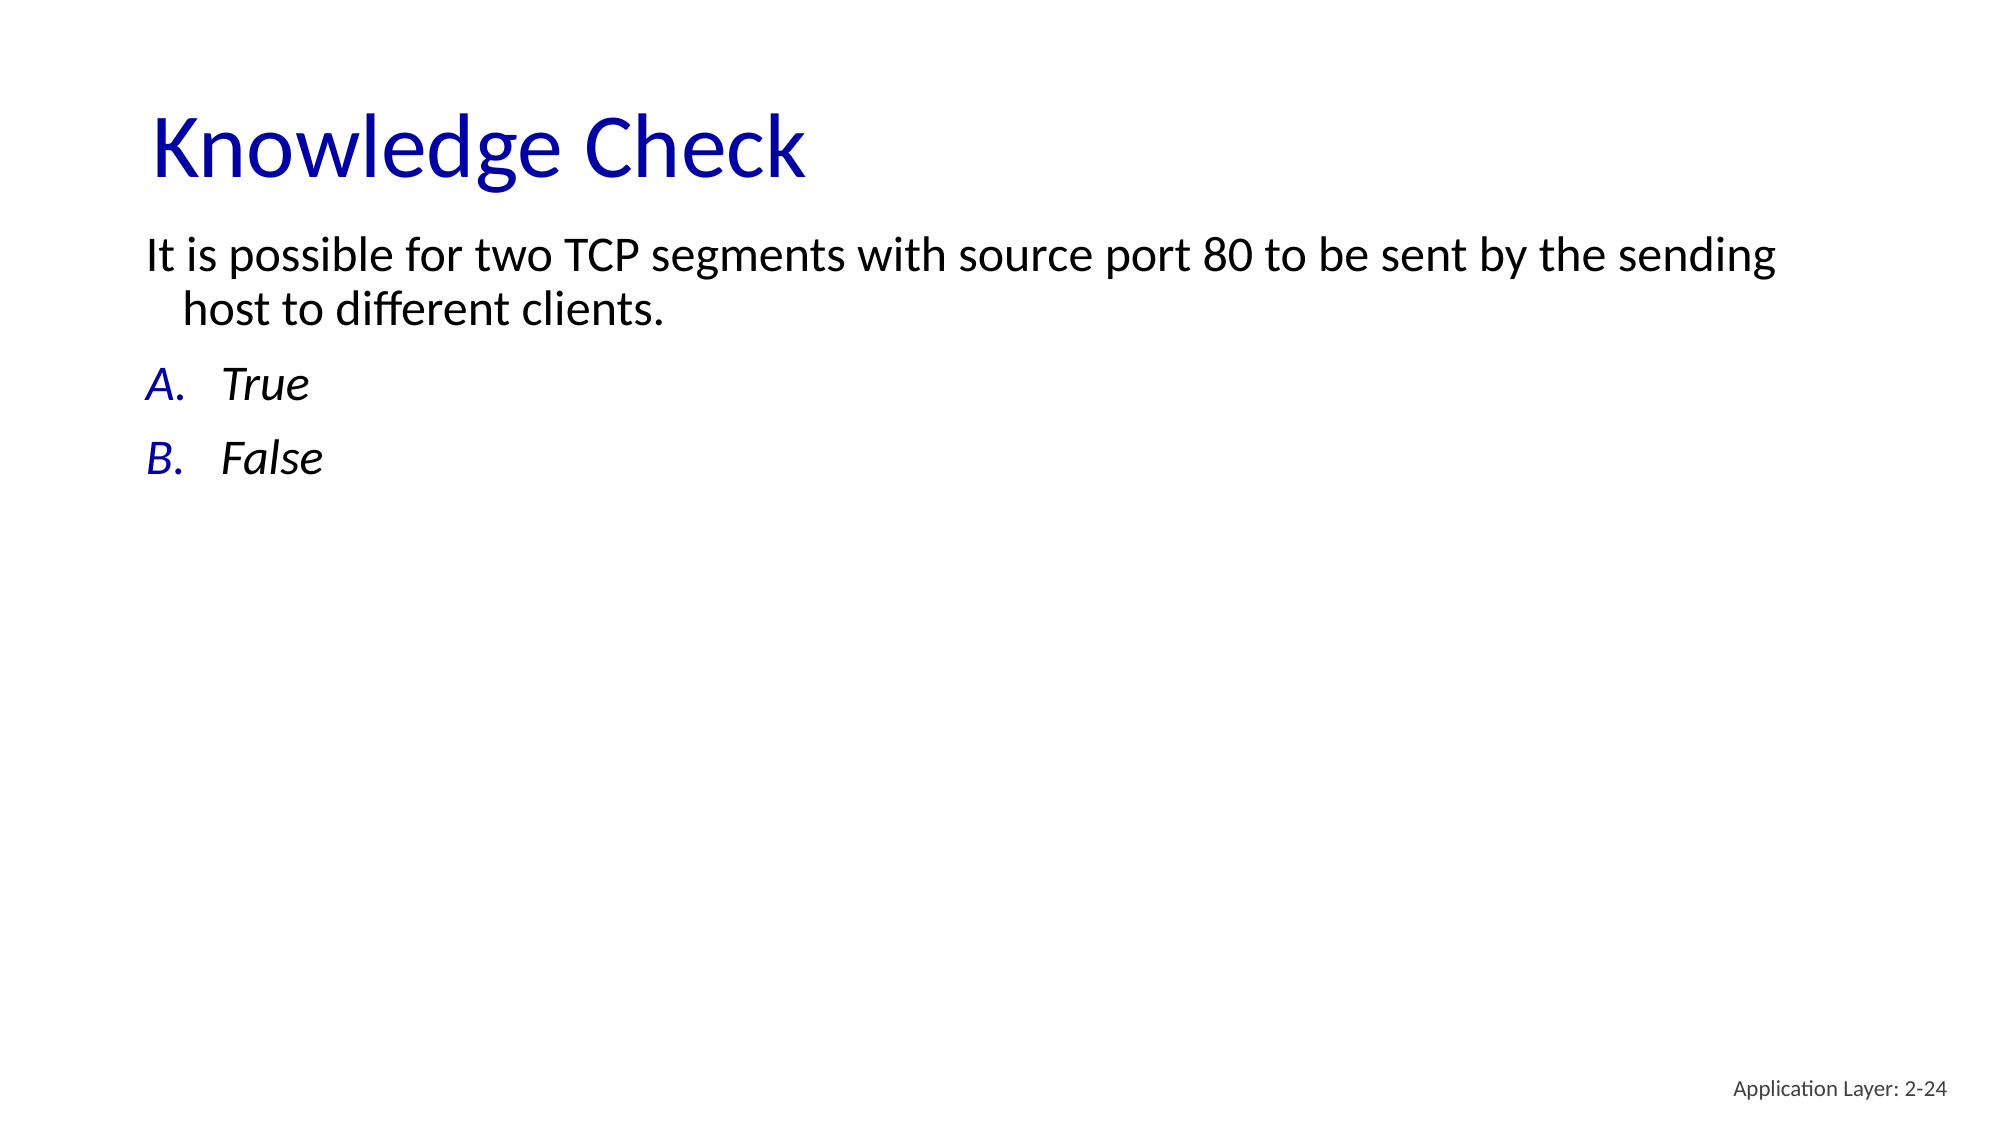

# Knowledge Check
It is possible for two TCP segments with source port 80 to be sent by the sending host to different clients.
True
False

Application Layer: 2-24